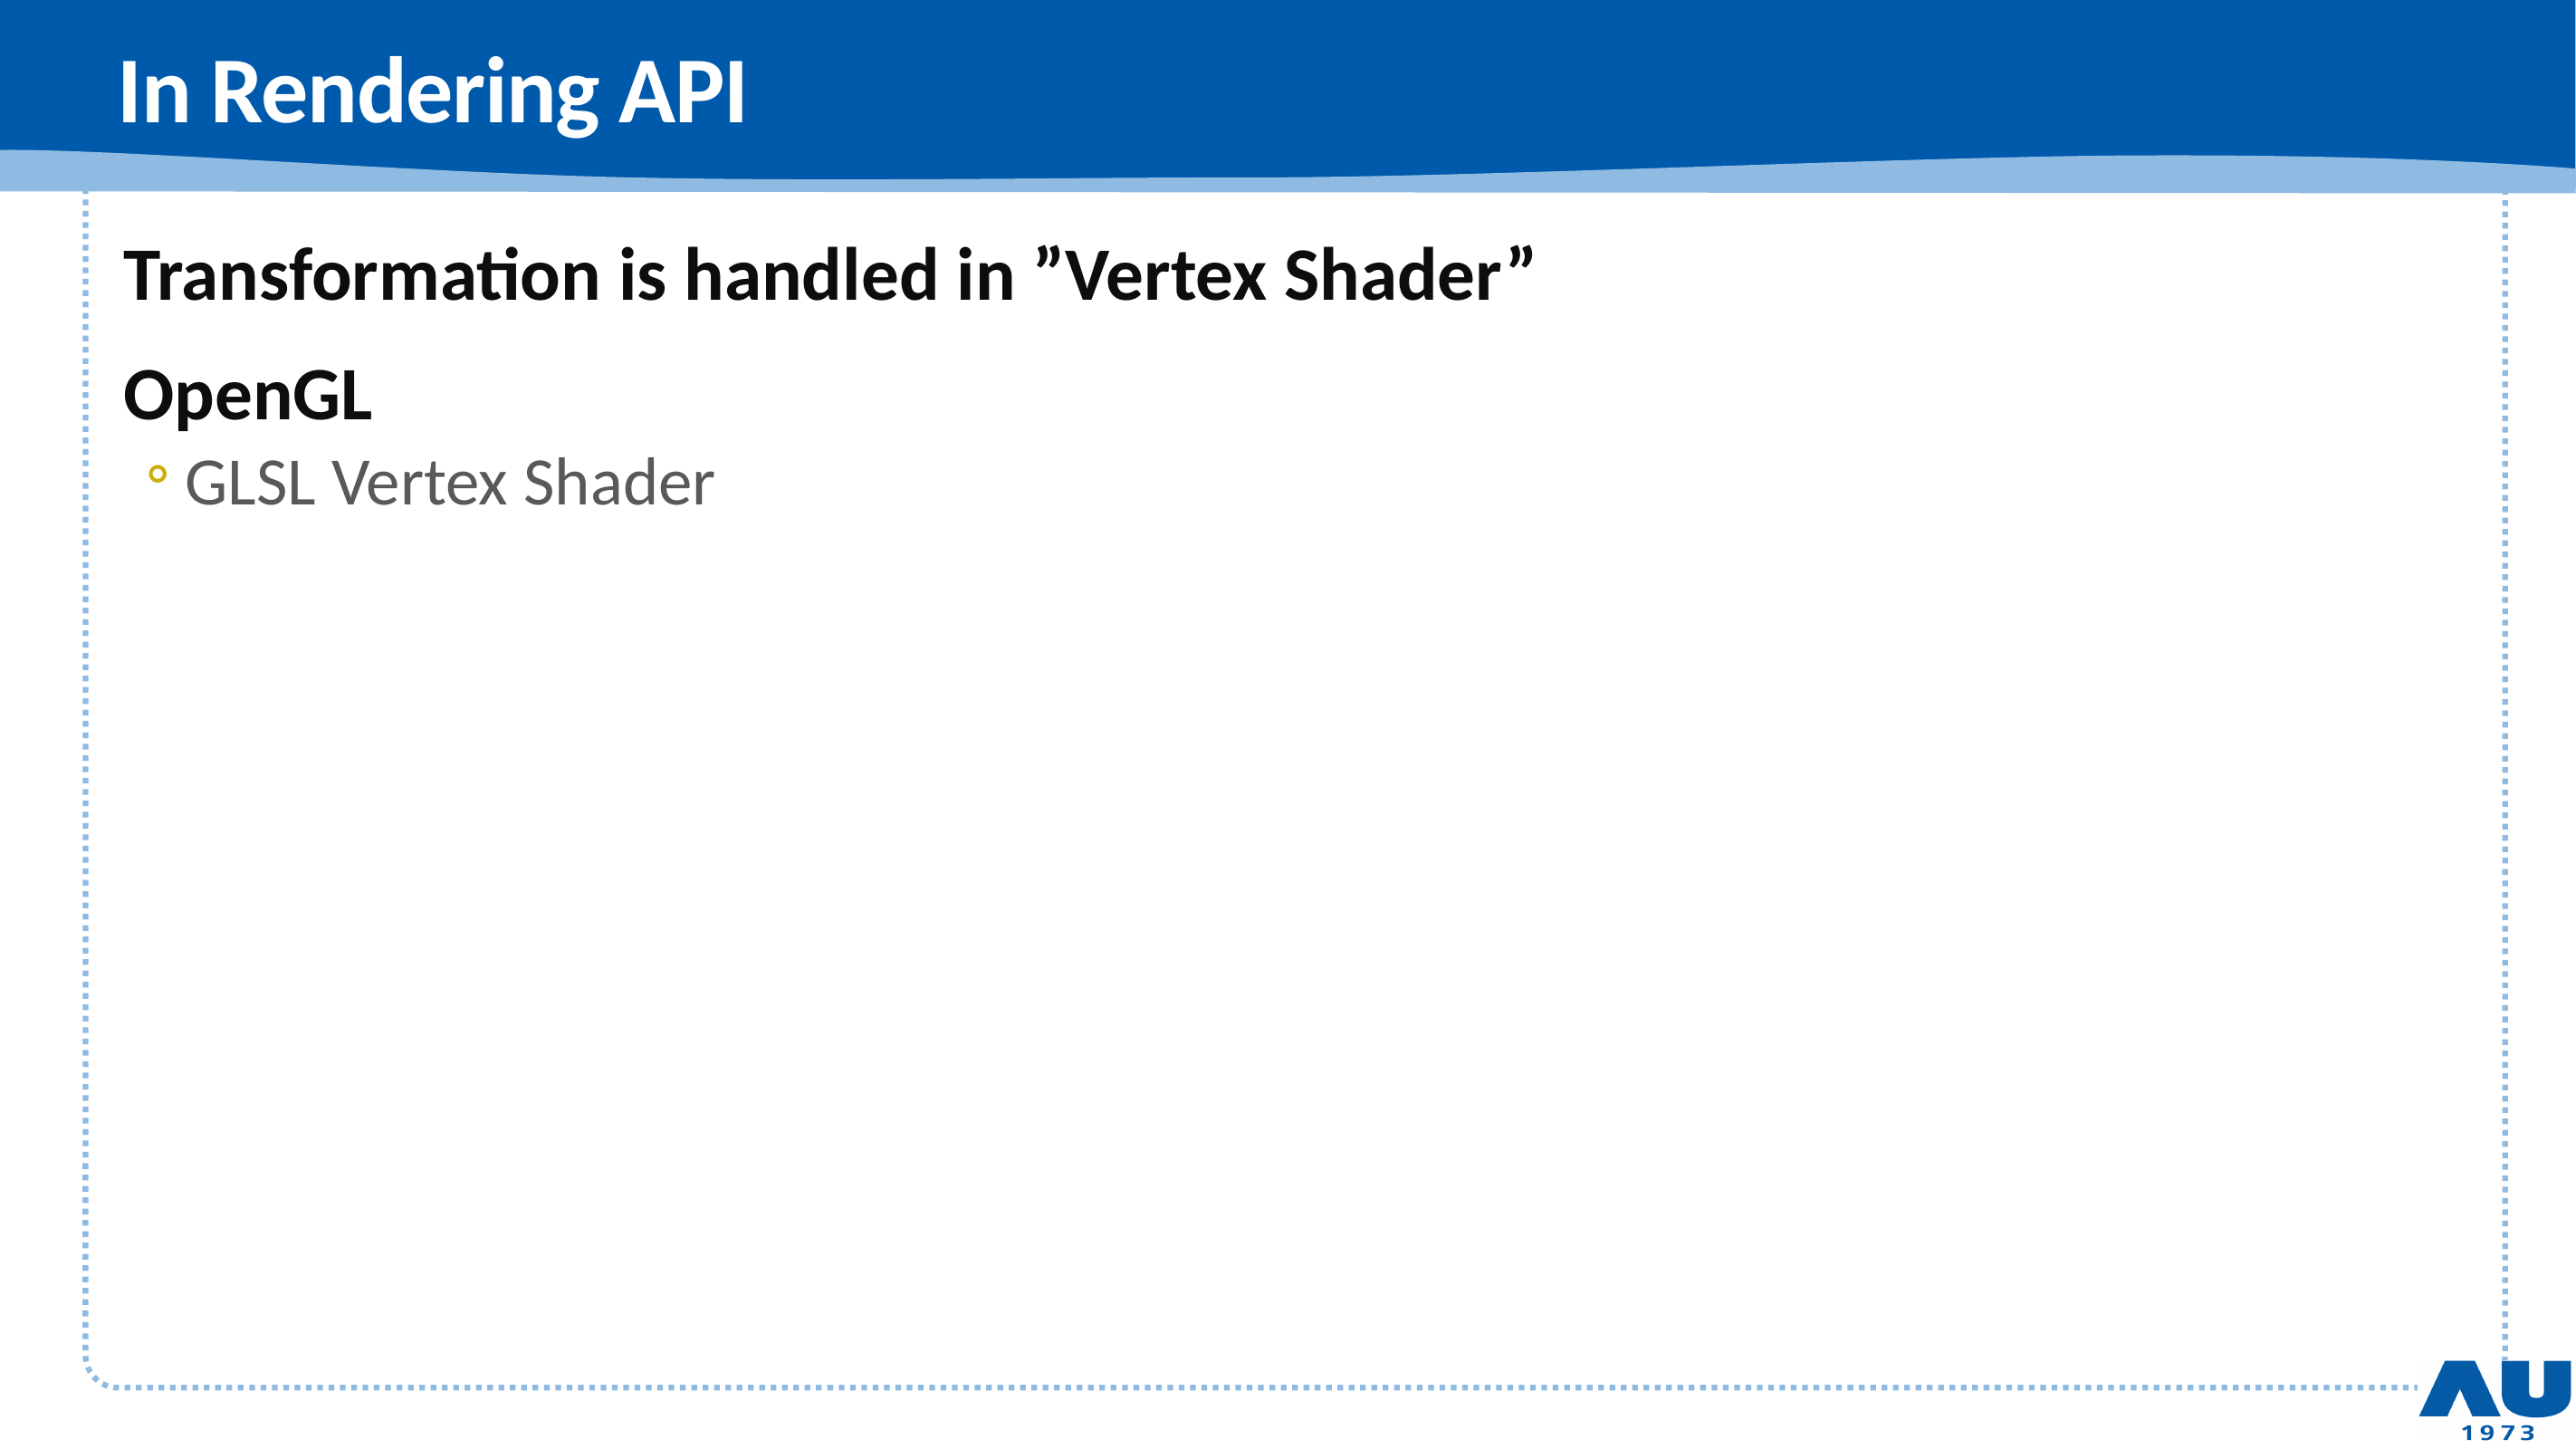

# In Rendering API
Transformation is handled in ”Vertex Shader”
OpenGL
GLSL Vertex Shader